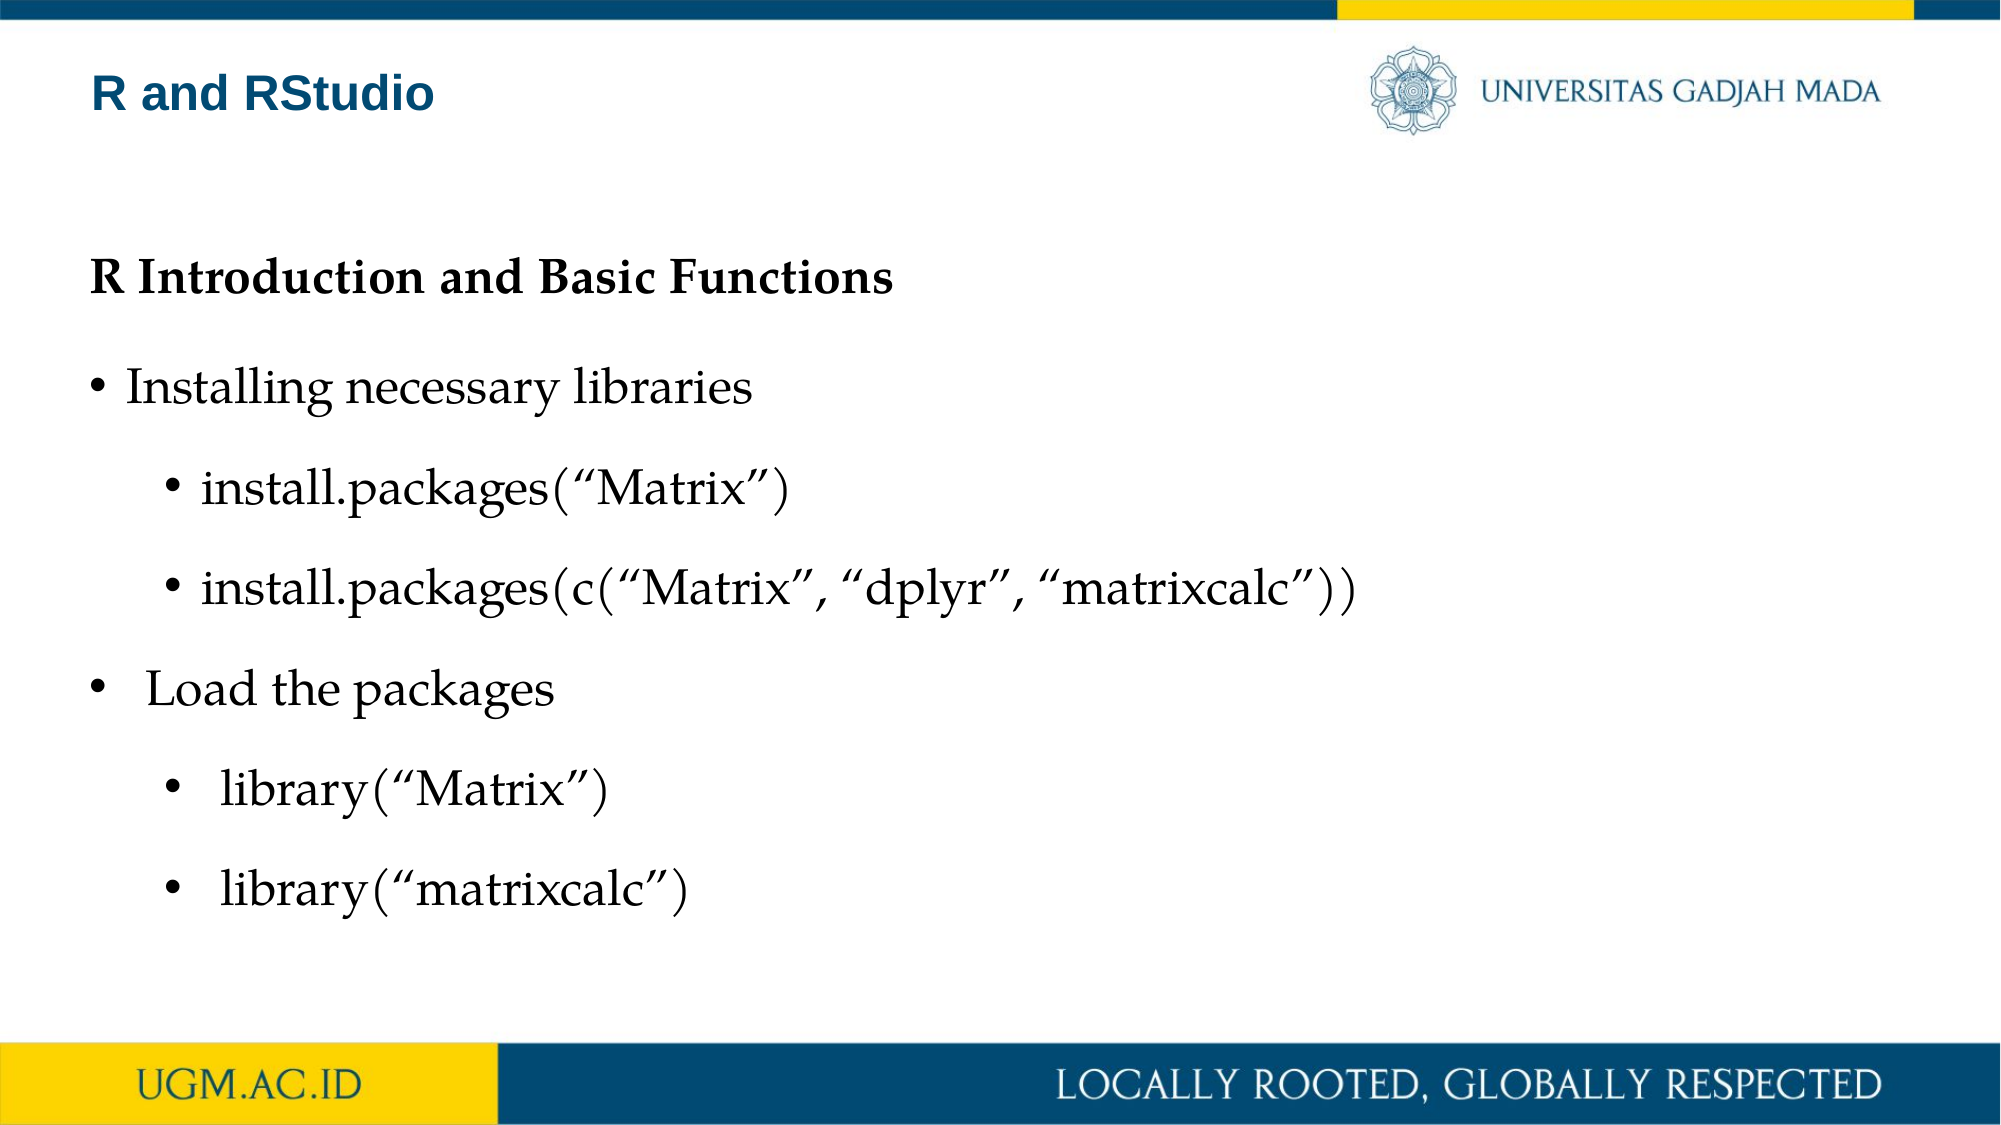

R and RStudio
R Introduction and Basic Functions
Installing necessary libraries
install.packages(“Matrix”)
install.packages(c(“Matrix”, “dplyr”, “matrixcalc”))
Load the packages
library(“Matrix”)
library(“matrixcalc”)